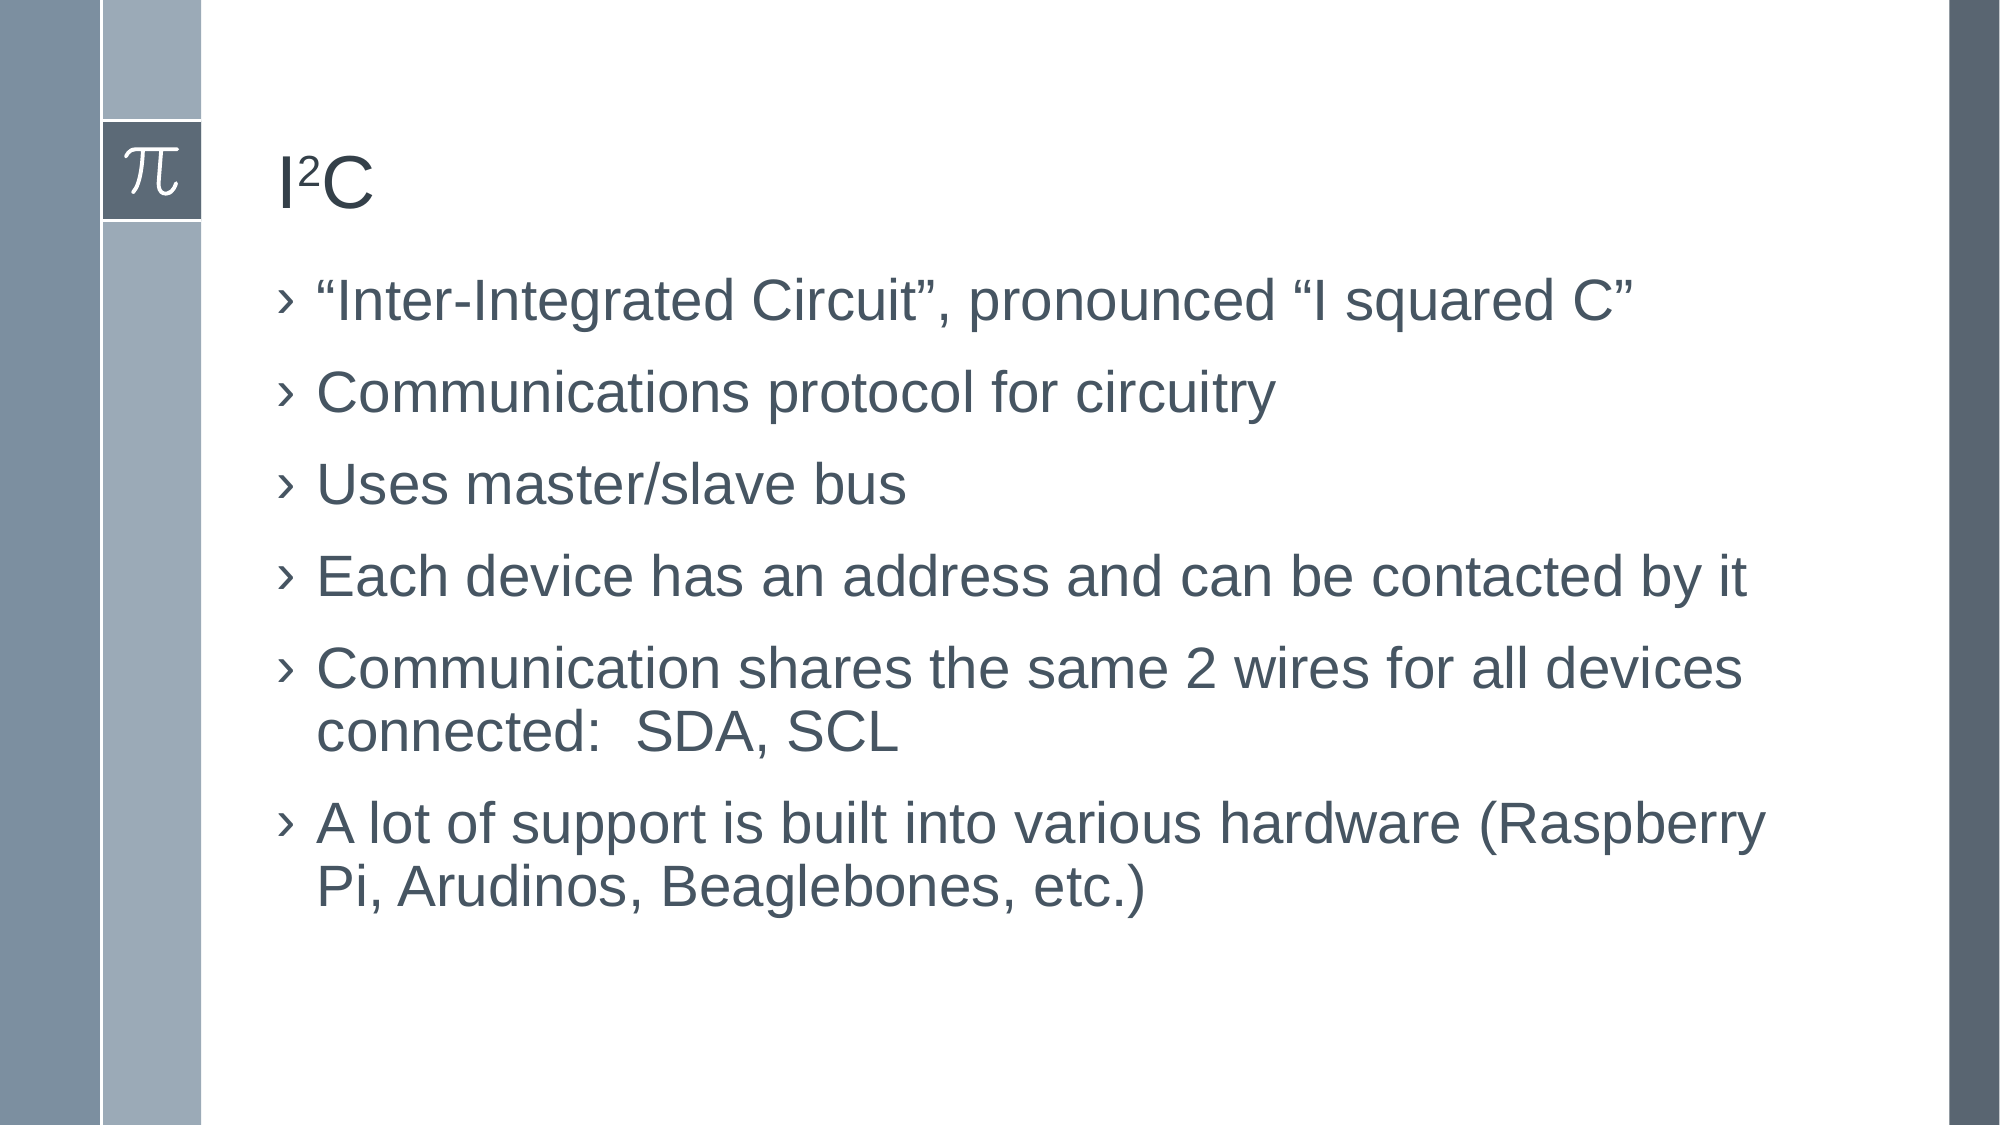

# I2C
“Inter-Integrated Circuit”, pronounced “I squared C”
Communications protocol for circuitry
Uses master/slave bus
Each device has an address and can be contacted by it
Communication shares the same 2 wires for all devices connected:  SDA, SCL
A lot of support is built into various hardware (Raspberry Pi, Arudinos, Beaglebones, etc.)